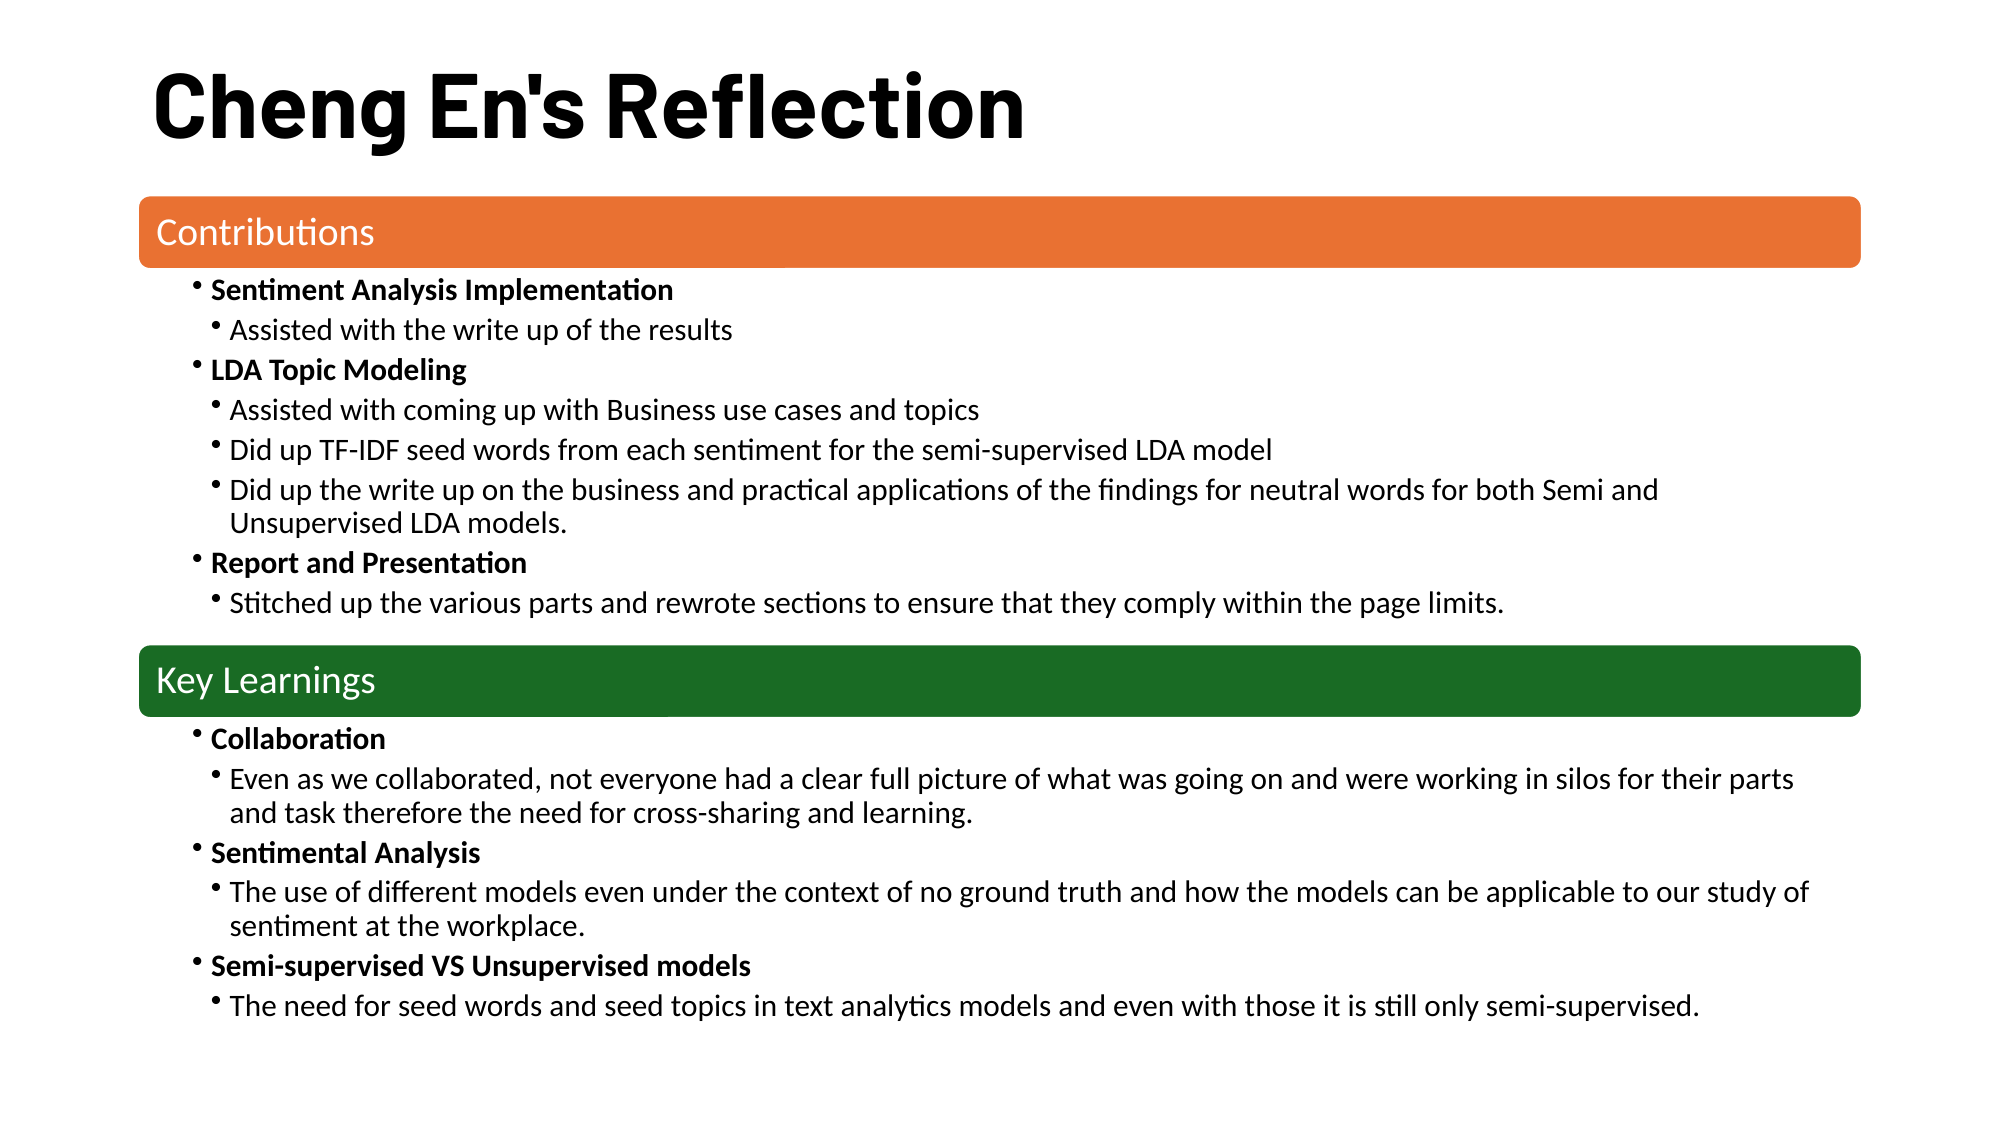

# Cheng En's Reflection
Contributions
Sentiment Analysis Implementation
Assisted with the write up of the results
LDA Topic Modeling
Assisted with coming up with Business use cases and topics
Did up TF-IDF seed words from each sentiment for the semi-supervised LDA model
Did up the write up on the business and practical applications of the findings for neutral words for both Semi and Unsupervised LDA models.
Report and Presentation
Stitched up the various parts and rewrote sections to ensure that they comply within the page limits.
Key Learnings
Collaboration
Even as we collaborated, not everyone had a clear full picture of what was going on and were working in silos for their parts and task therefore the need for cross-sharing and learning.
Sentimental Analysis
The use of different models even under the context of no ground truth and how the models can be applicable to our study of sentiment at the workplace.
Semi-supervised VS Unsupervised models
The need for seed words and seed topics in text analytics models and even with those it is still only semi-supervised.